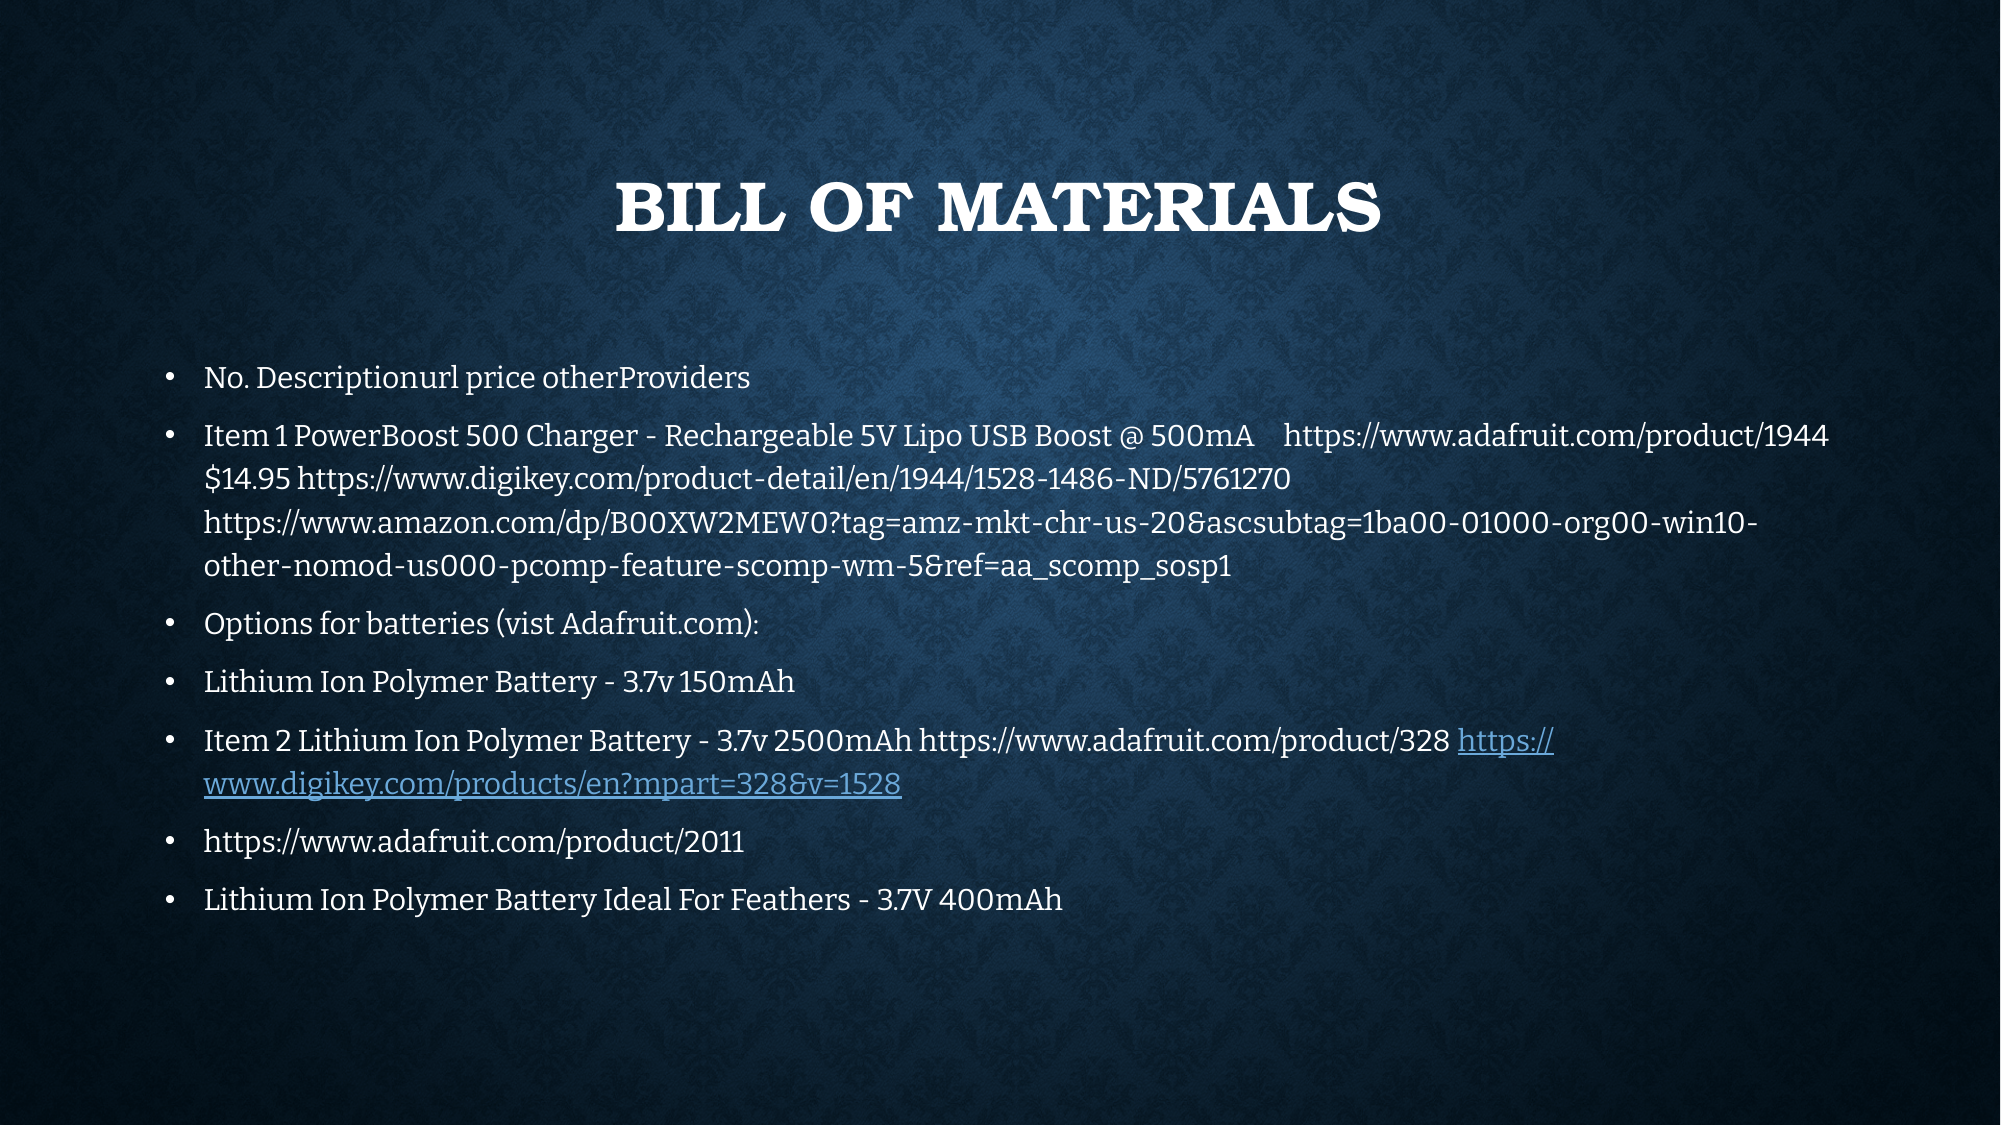

# Bill of materials
No. Description	url price otherProviders
Item 1 PowerBoost 500 Charger - Rechargeable 5V Lipo USB Boost @ 500mA	https://www.adafruit.com/product/1944 $14.95 https://www.digikey.com/product-detail/en/1944/1528-1486-ND/5761270 https://www.amazon.com/dp/B00XW2MEW0?tag=amz-mkt-chr-us-20&ascsubtag=1ba00-01000-org00-win10-other-nomod-us000-pcomp-feature-scomp-wm-5&ref=aa_scomp_sosp1
Options for batteries (vist Adafruit.com):
Lithium Ion Polymer Battery - 3.7v 150mAh
Item 2 Lithium Ion Polymer Battery - 3.7v 2500mAh https://www.adafruit.com/product/328 https://www.digikey.com/products/en?mpart=328&v=1528
https://www.adafruit.com/product/2011
Lithium Ion Polymer Battery Ideal For Feathers - 3.7V 400mAh